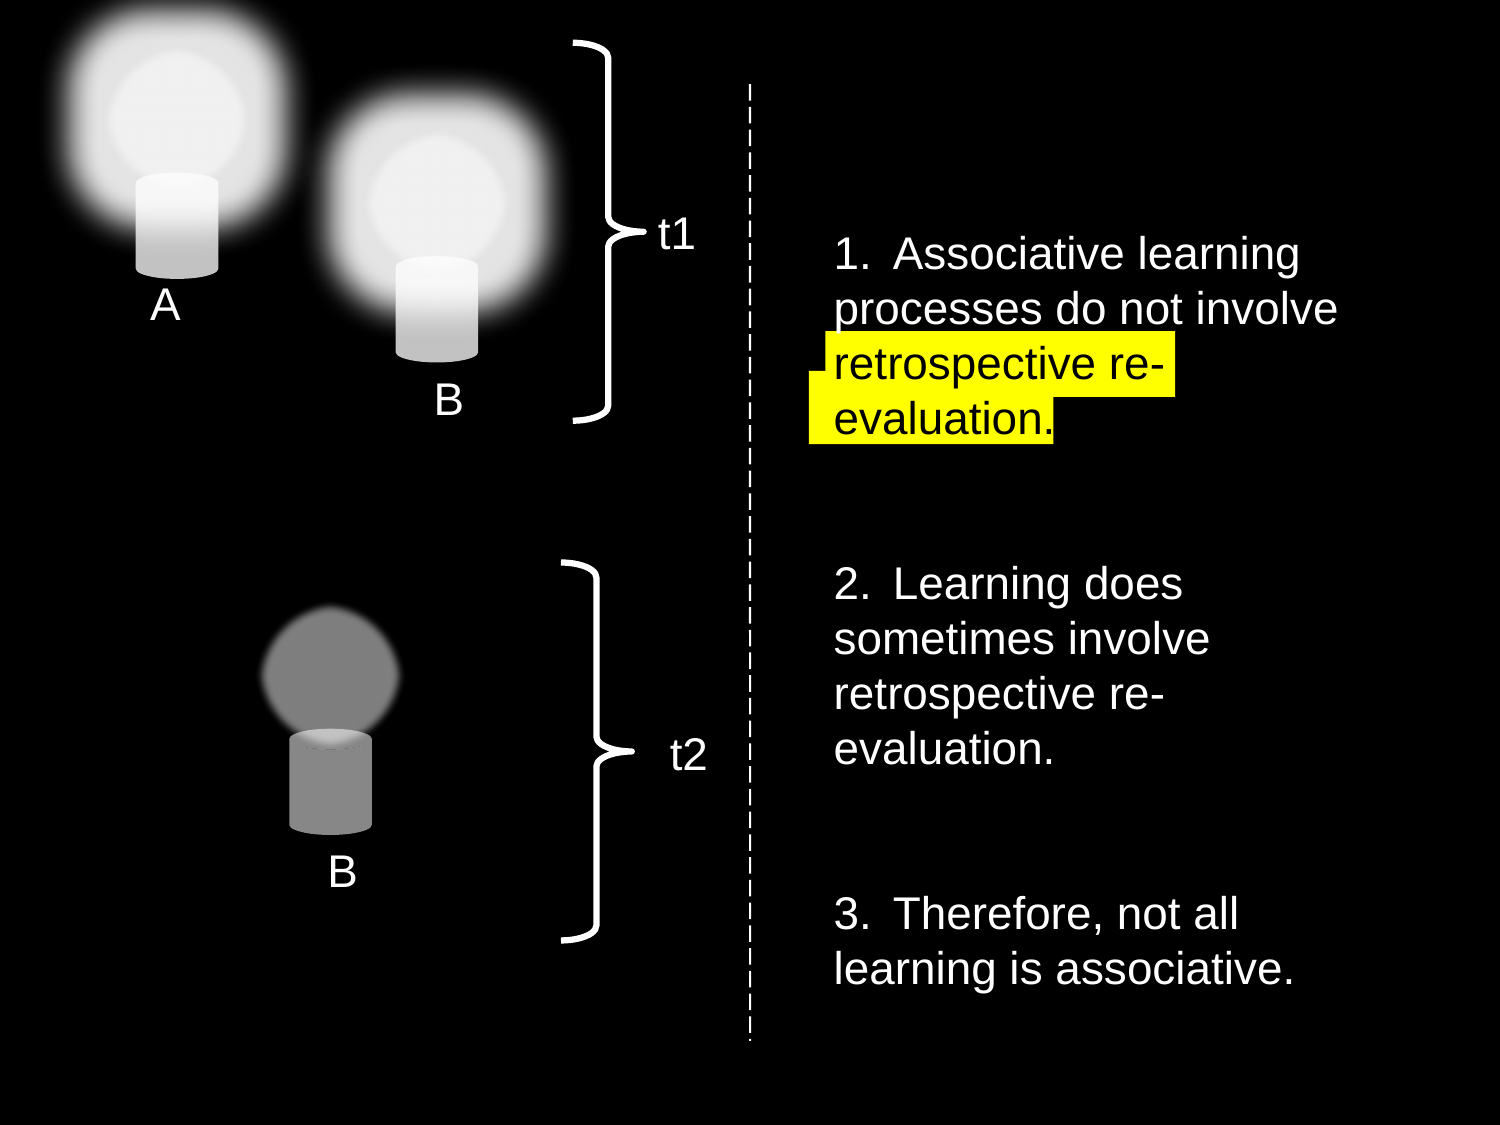

1.	Associative learning processes do not involve retrospective re-evaluation.

2.	Learning does sometimes involve retrospective re-evaluation.

3.	Therefore, not all learning is associative.

t1

A

B

t2

B